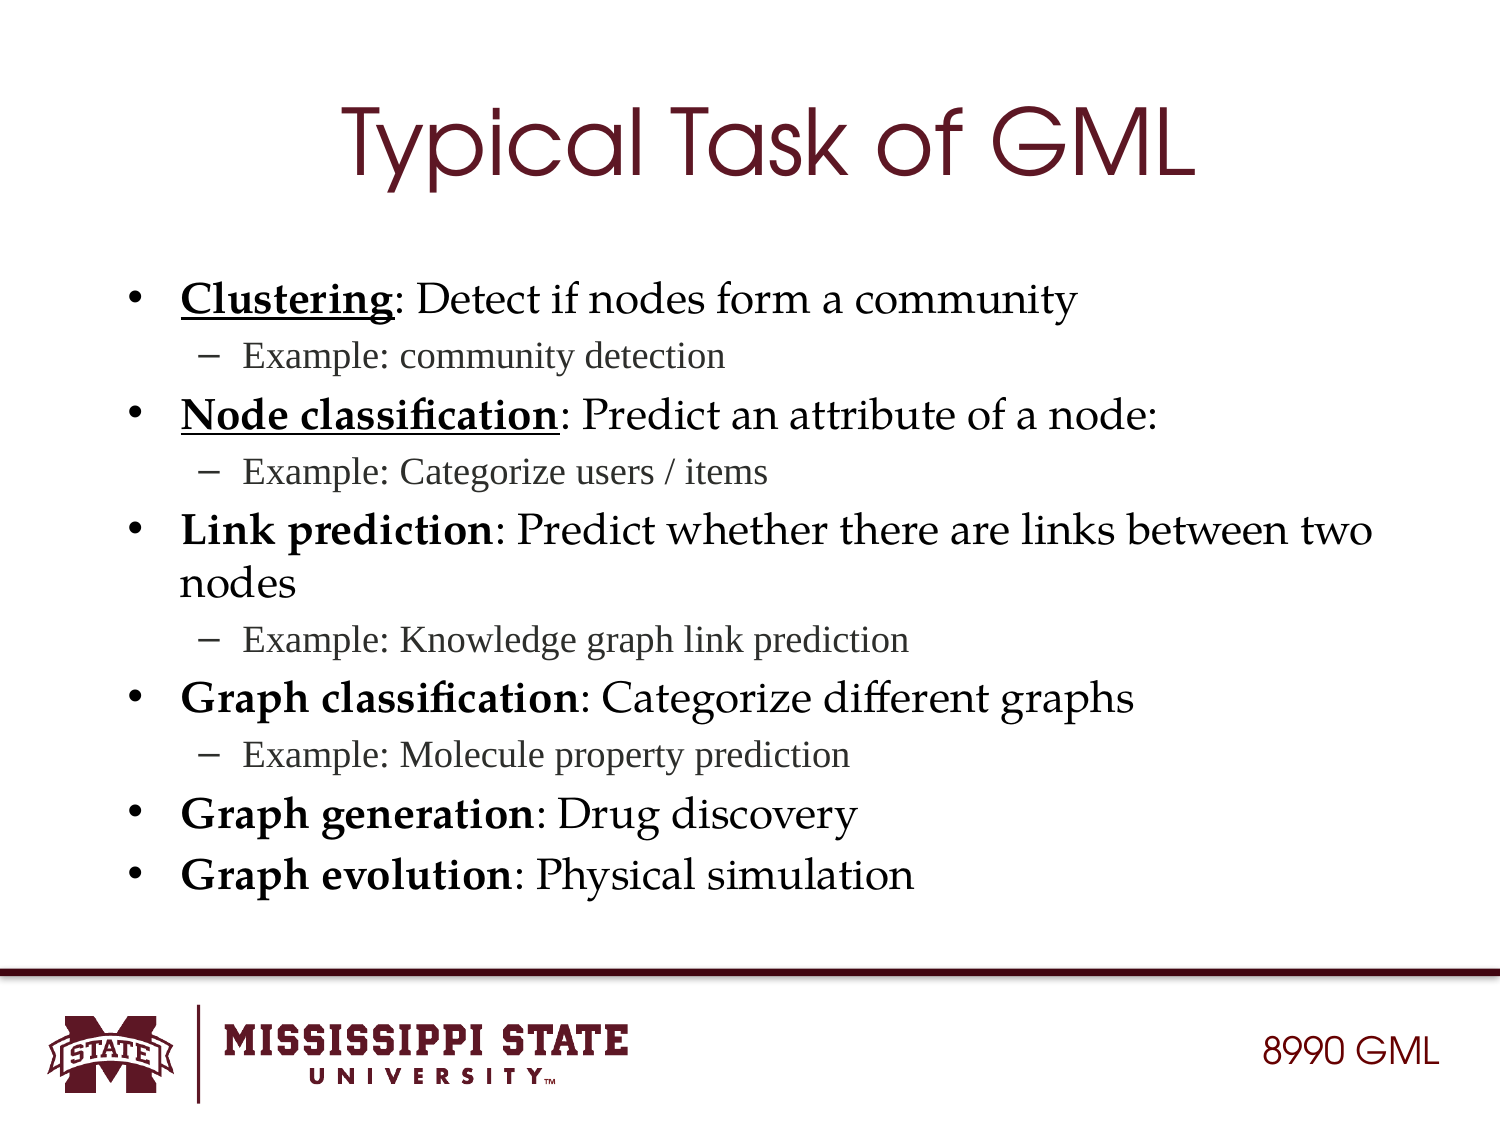

# Typical Task of GML
Clustering: Detect if nodes form a community
Example: community detection
Node classification: Predict an attribute of a node:
Example: Categorize users / items
Link prediction: Predict whether there are links between two nodes
Example: Knowledge graph link prediction
Graph classification: Categorize different graphs
Example: Molecule property prediction
Graph generation: Drug discovery
Graph evolution: Physical simulation